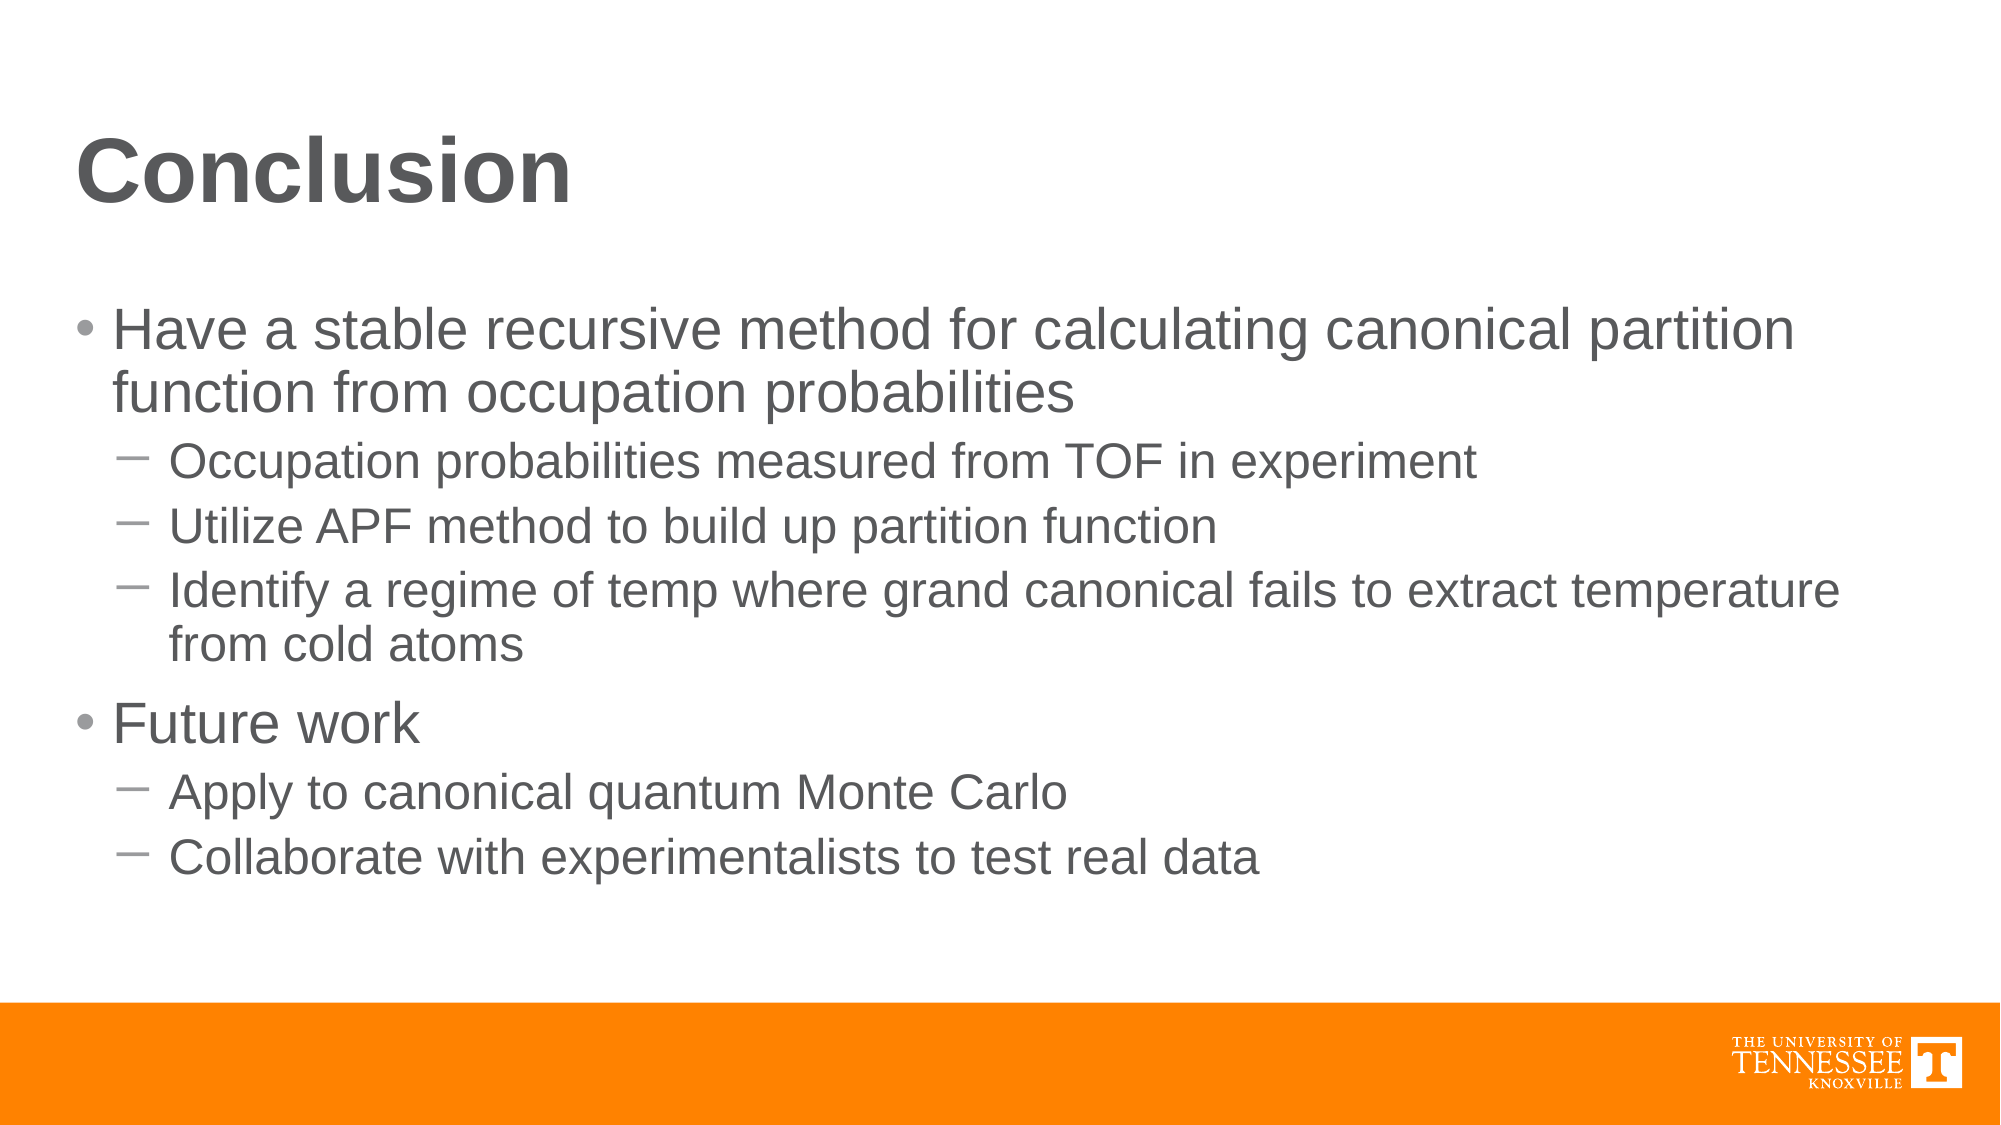

# Conclusion
Have a stable recursive method for calculating canonical partition function from occupation probabilities
Occupation probabilities measured from TOF in experiment
Utilize APF method to build up partition function
Identify a regime of temp where grand canonical fails to extract temperature from cold atoms
Future work
Apply to canonical quantum Monte Carlo
Collaborate with experimentalists to test real data